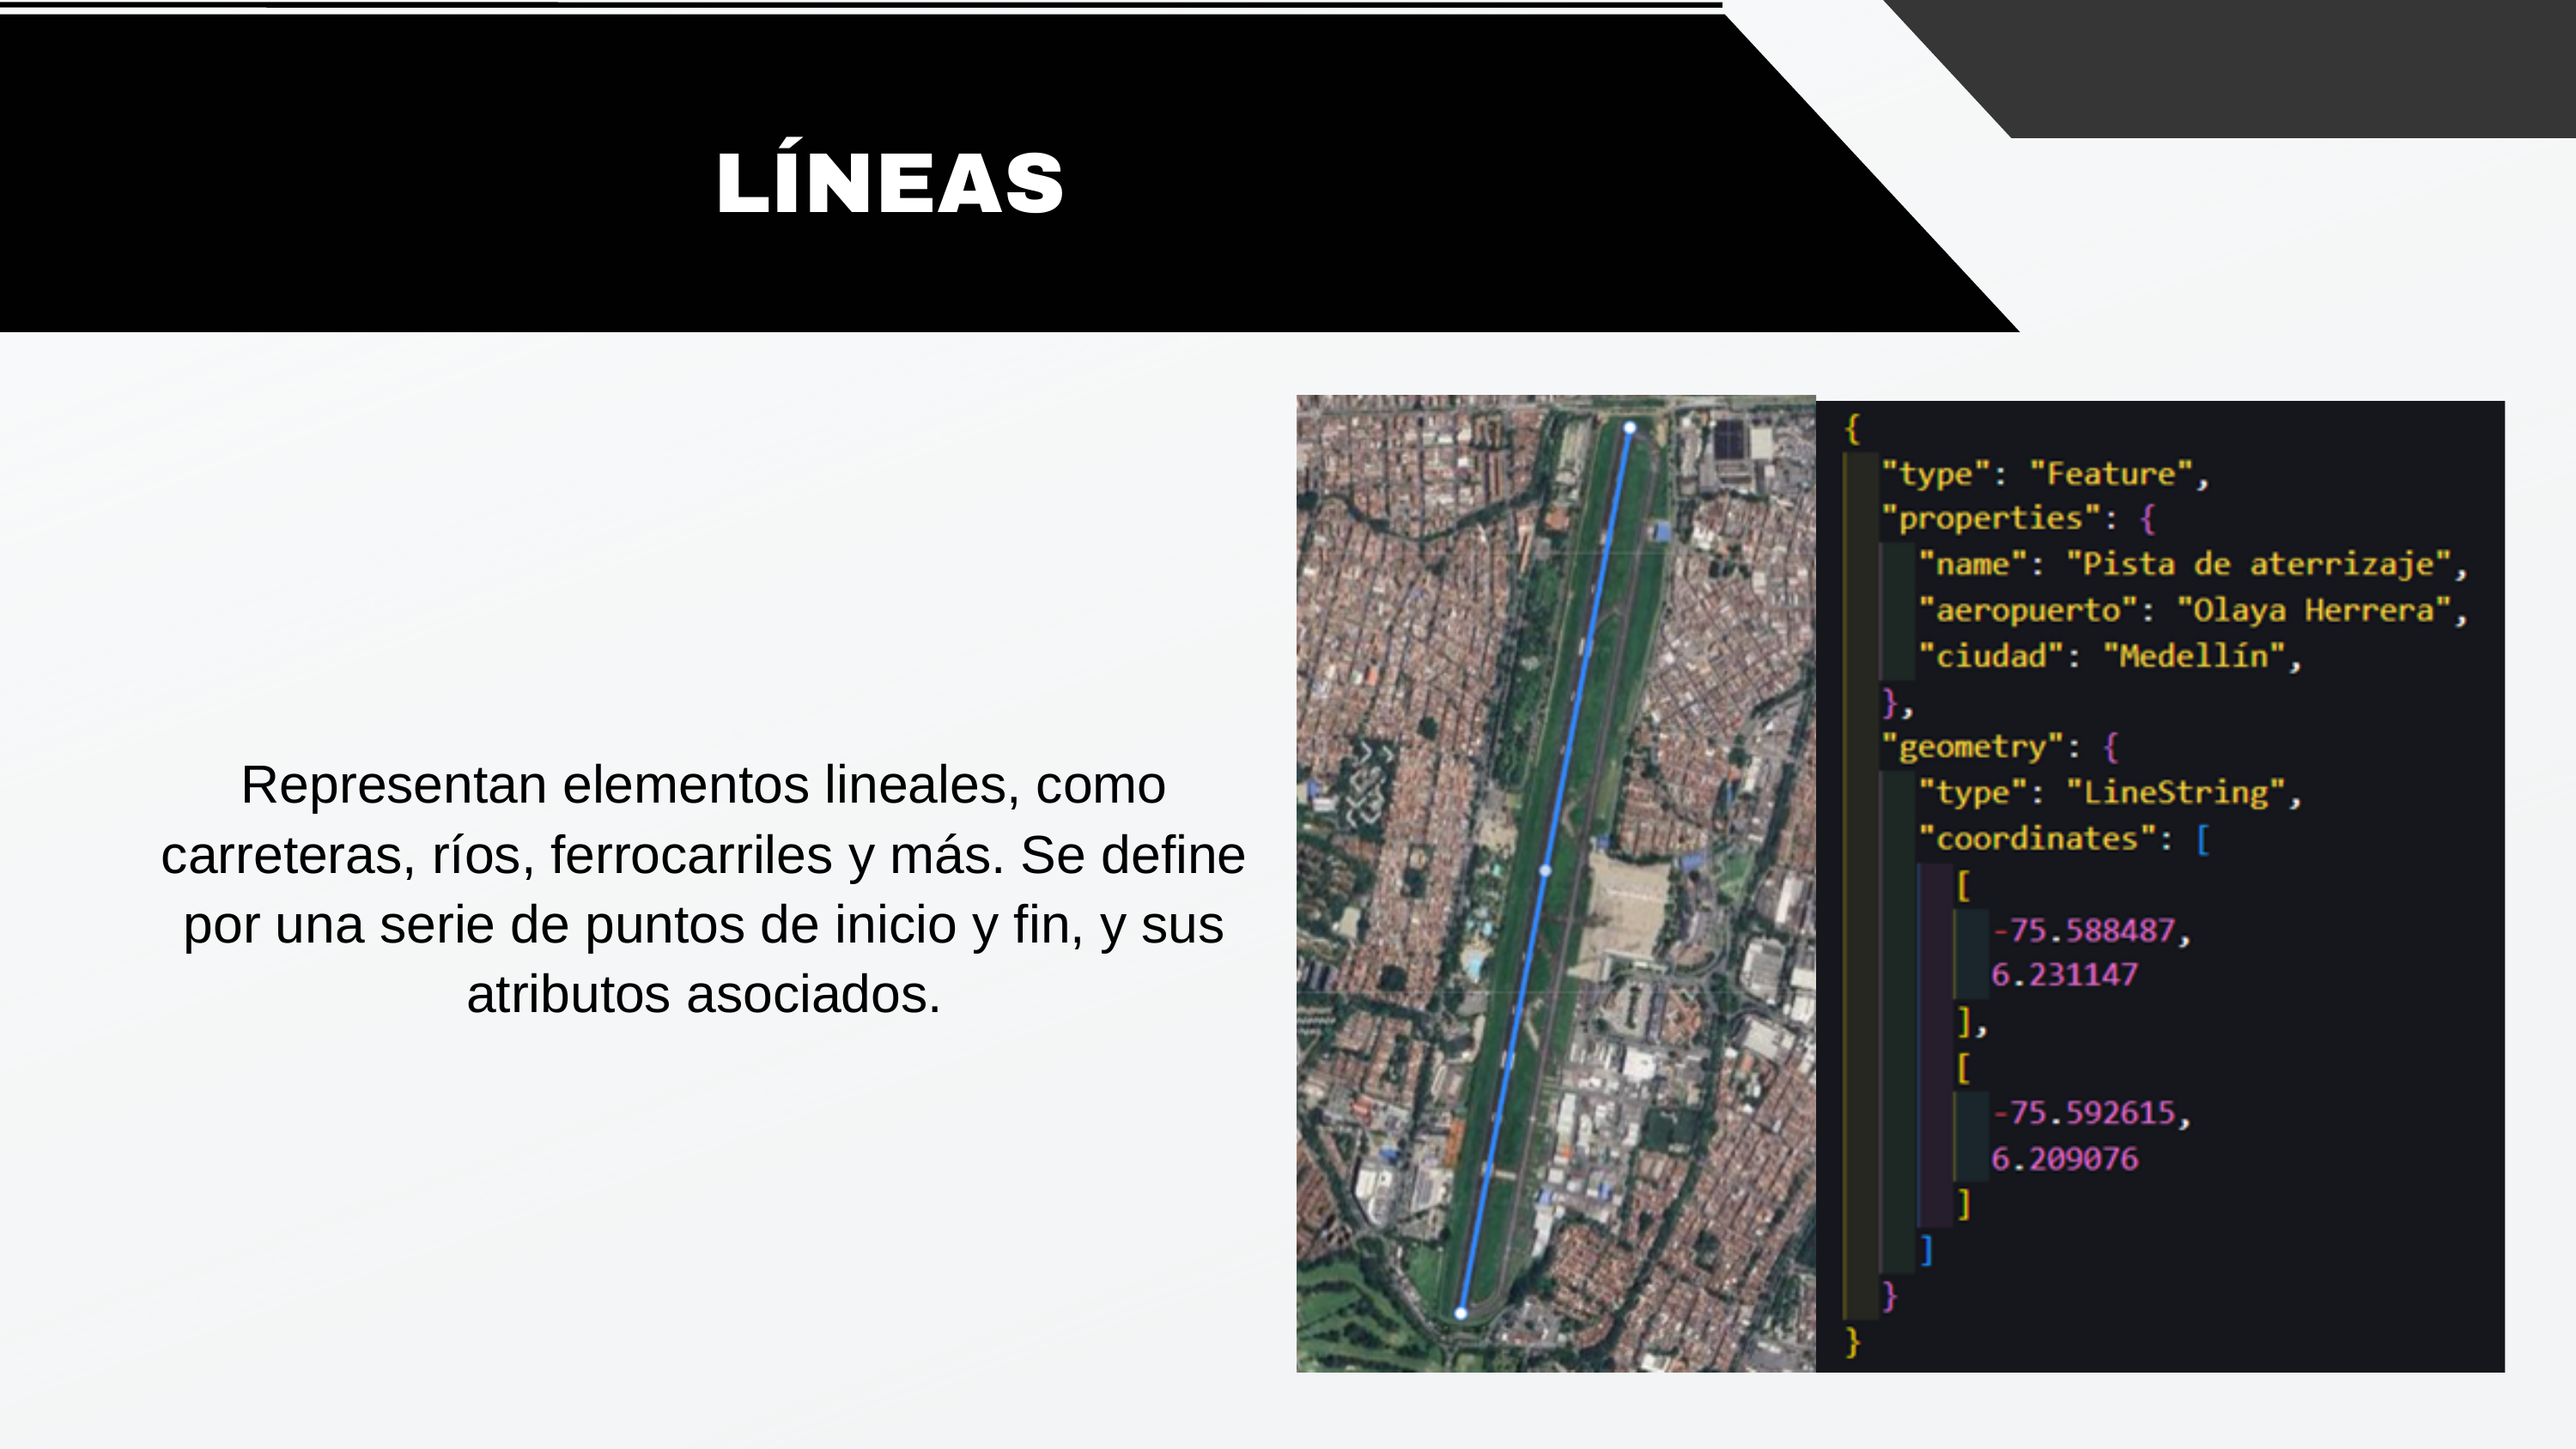

LÍNEAS

Representan elementos lineales, como carreteras, ríos, ferrocarriles y más. Se define por una serie de puntos de inicio y fin, y sus atributos asociados.